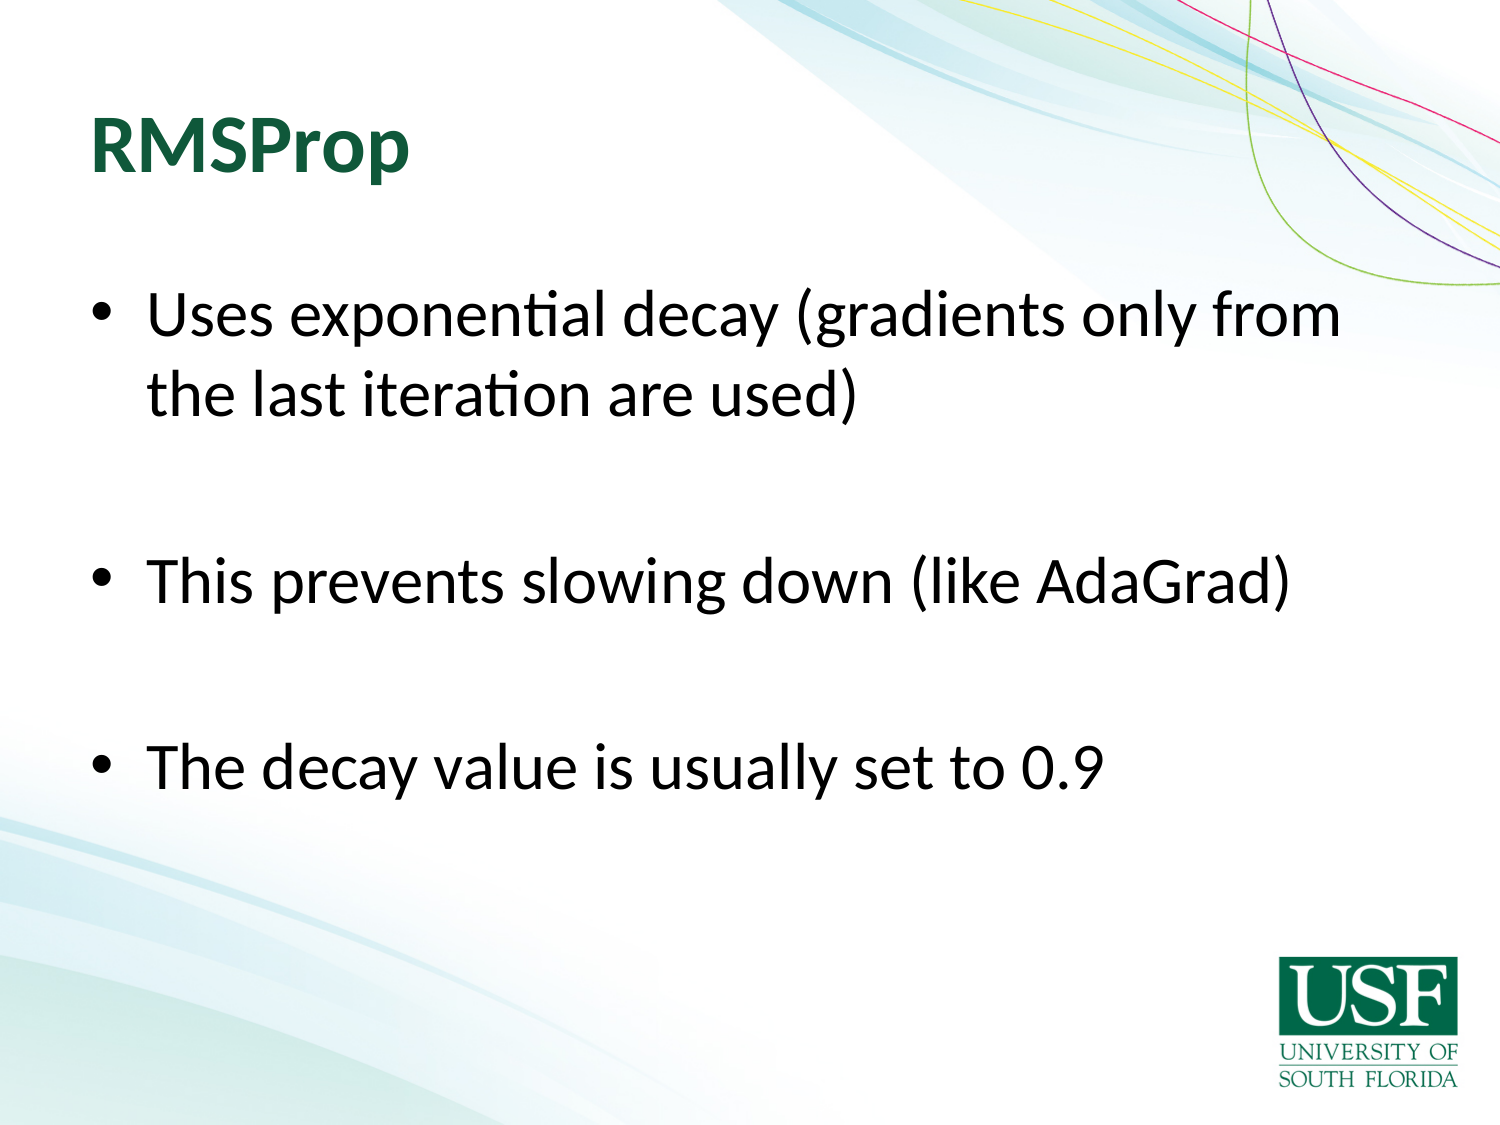

# RMSProp
Uses exponential decay (gradients only from the last iteration are used)

This prevents slowing down (like AdaGrad)

The decay value is usually set to 0.9